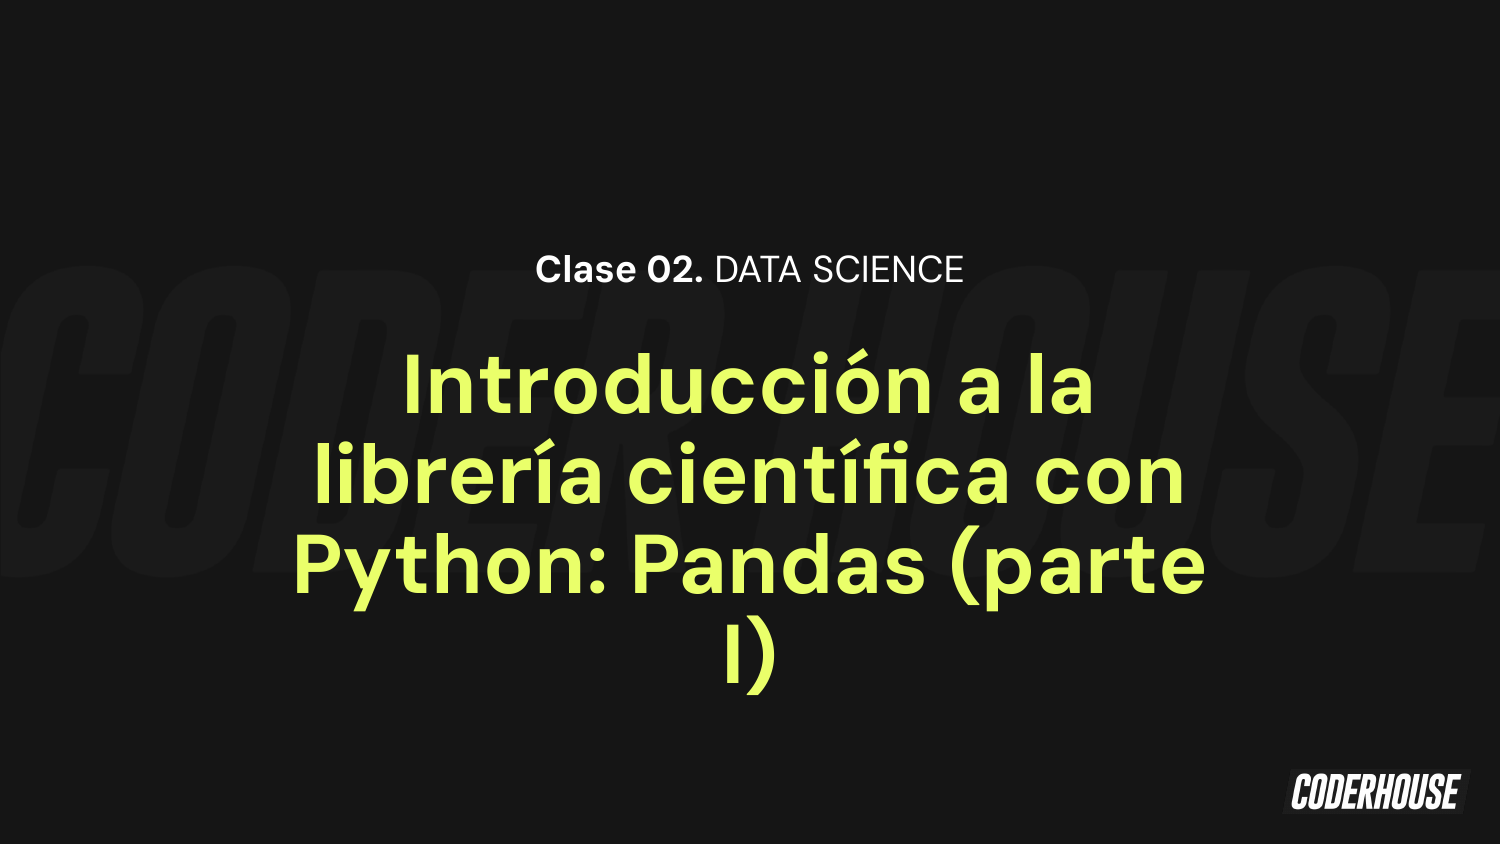

Clase 02. DATA SCIENCE
Introducción a la librería científica con Python: Pandas (parte I)